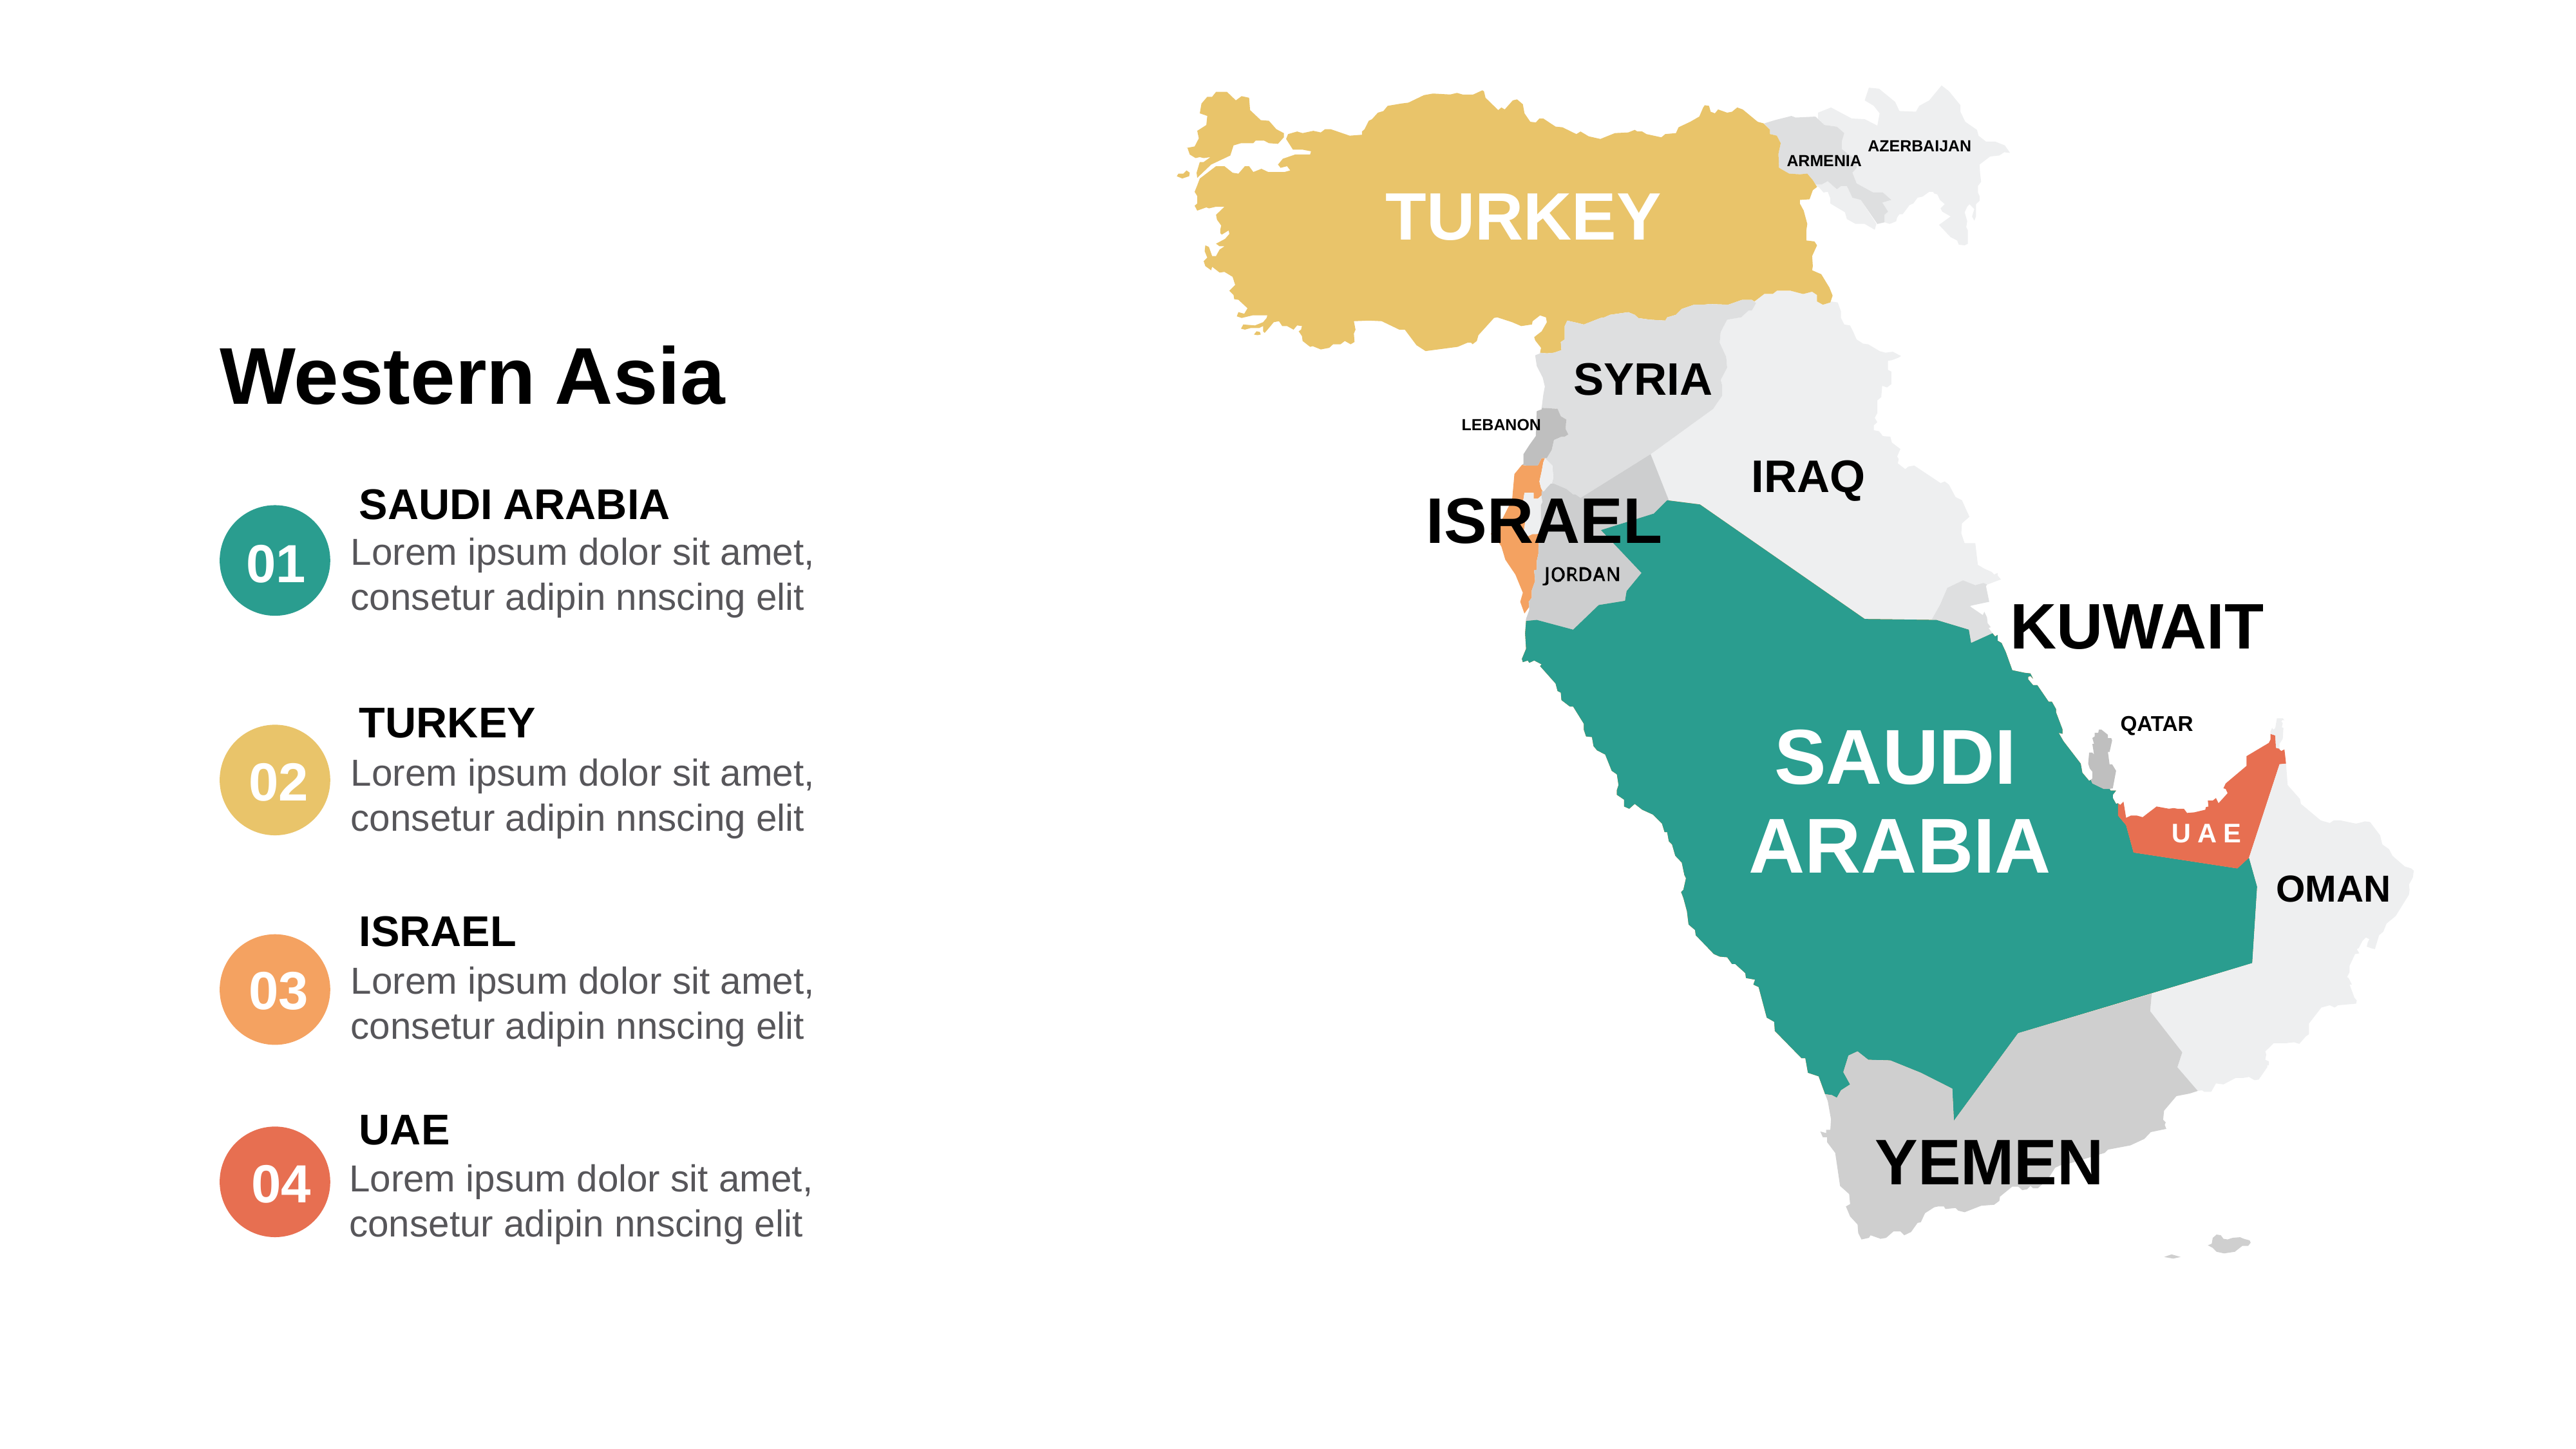

AZERBAIJAN
ARMENIA
TURKEY

Western Asia
SYRIA

LEBANON
IRAQ

SAUDI ARABIA
ISRAEL

Lorem ipsum dolor sit amet, consetur adipin nnscing elit
01

KUWAIT
TURKEY
SAUDI
QATAR

Lorem ipsum dolor sit amet, consetur adipin nnscing elit
02
ARABIA
U A E
OMAN
ISRAEL

Lorem ipsum dolor sit amet, consetur adipin nnscing elit
03

UAE
YEMEN

Lorem ipsum dolor sit amet, consetur adipin nnscing elit
04